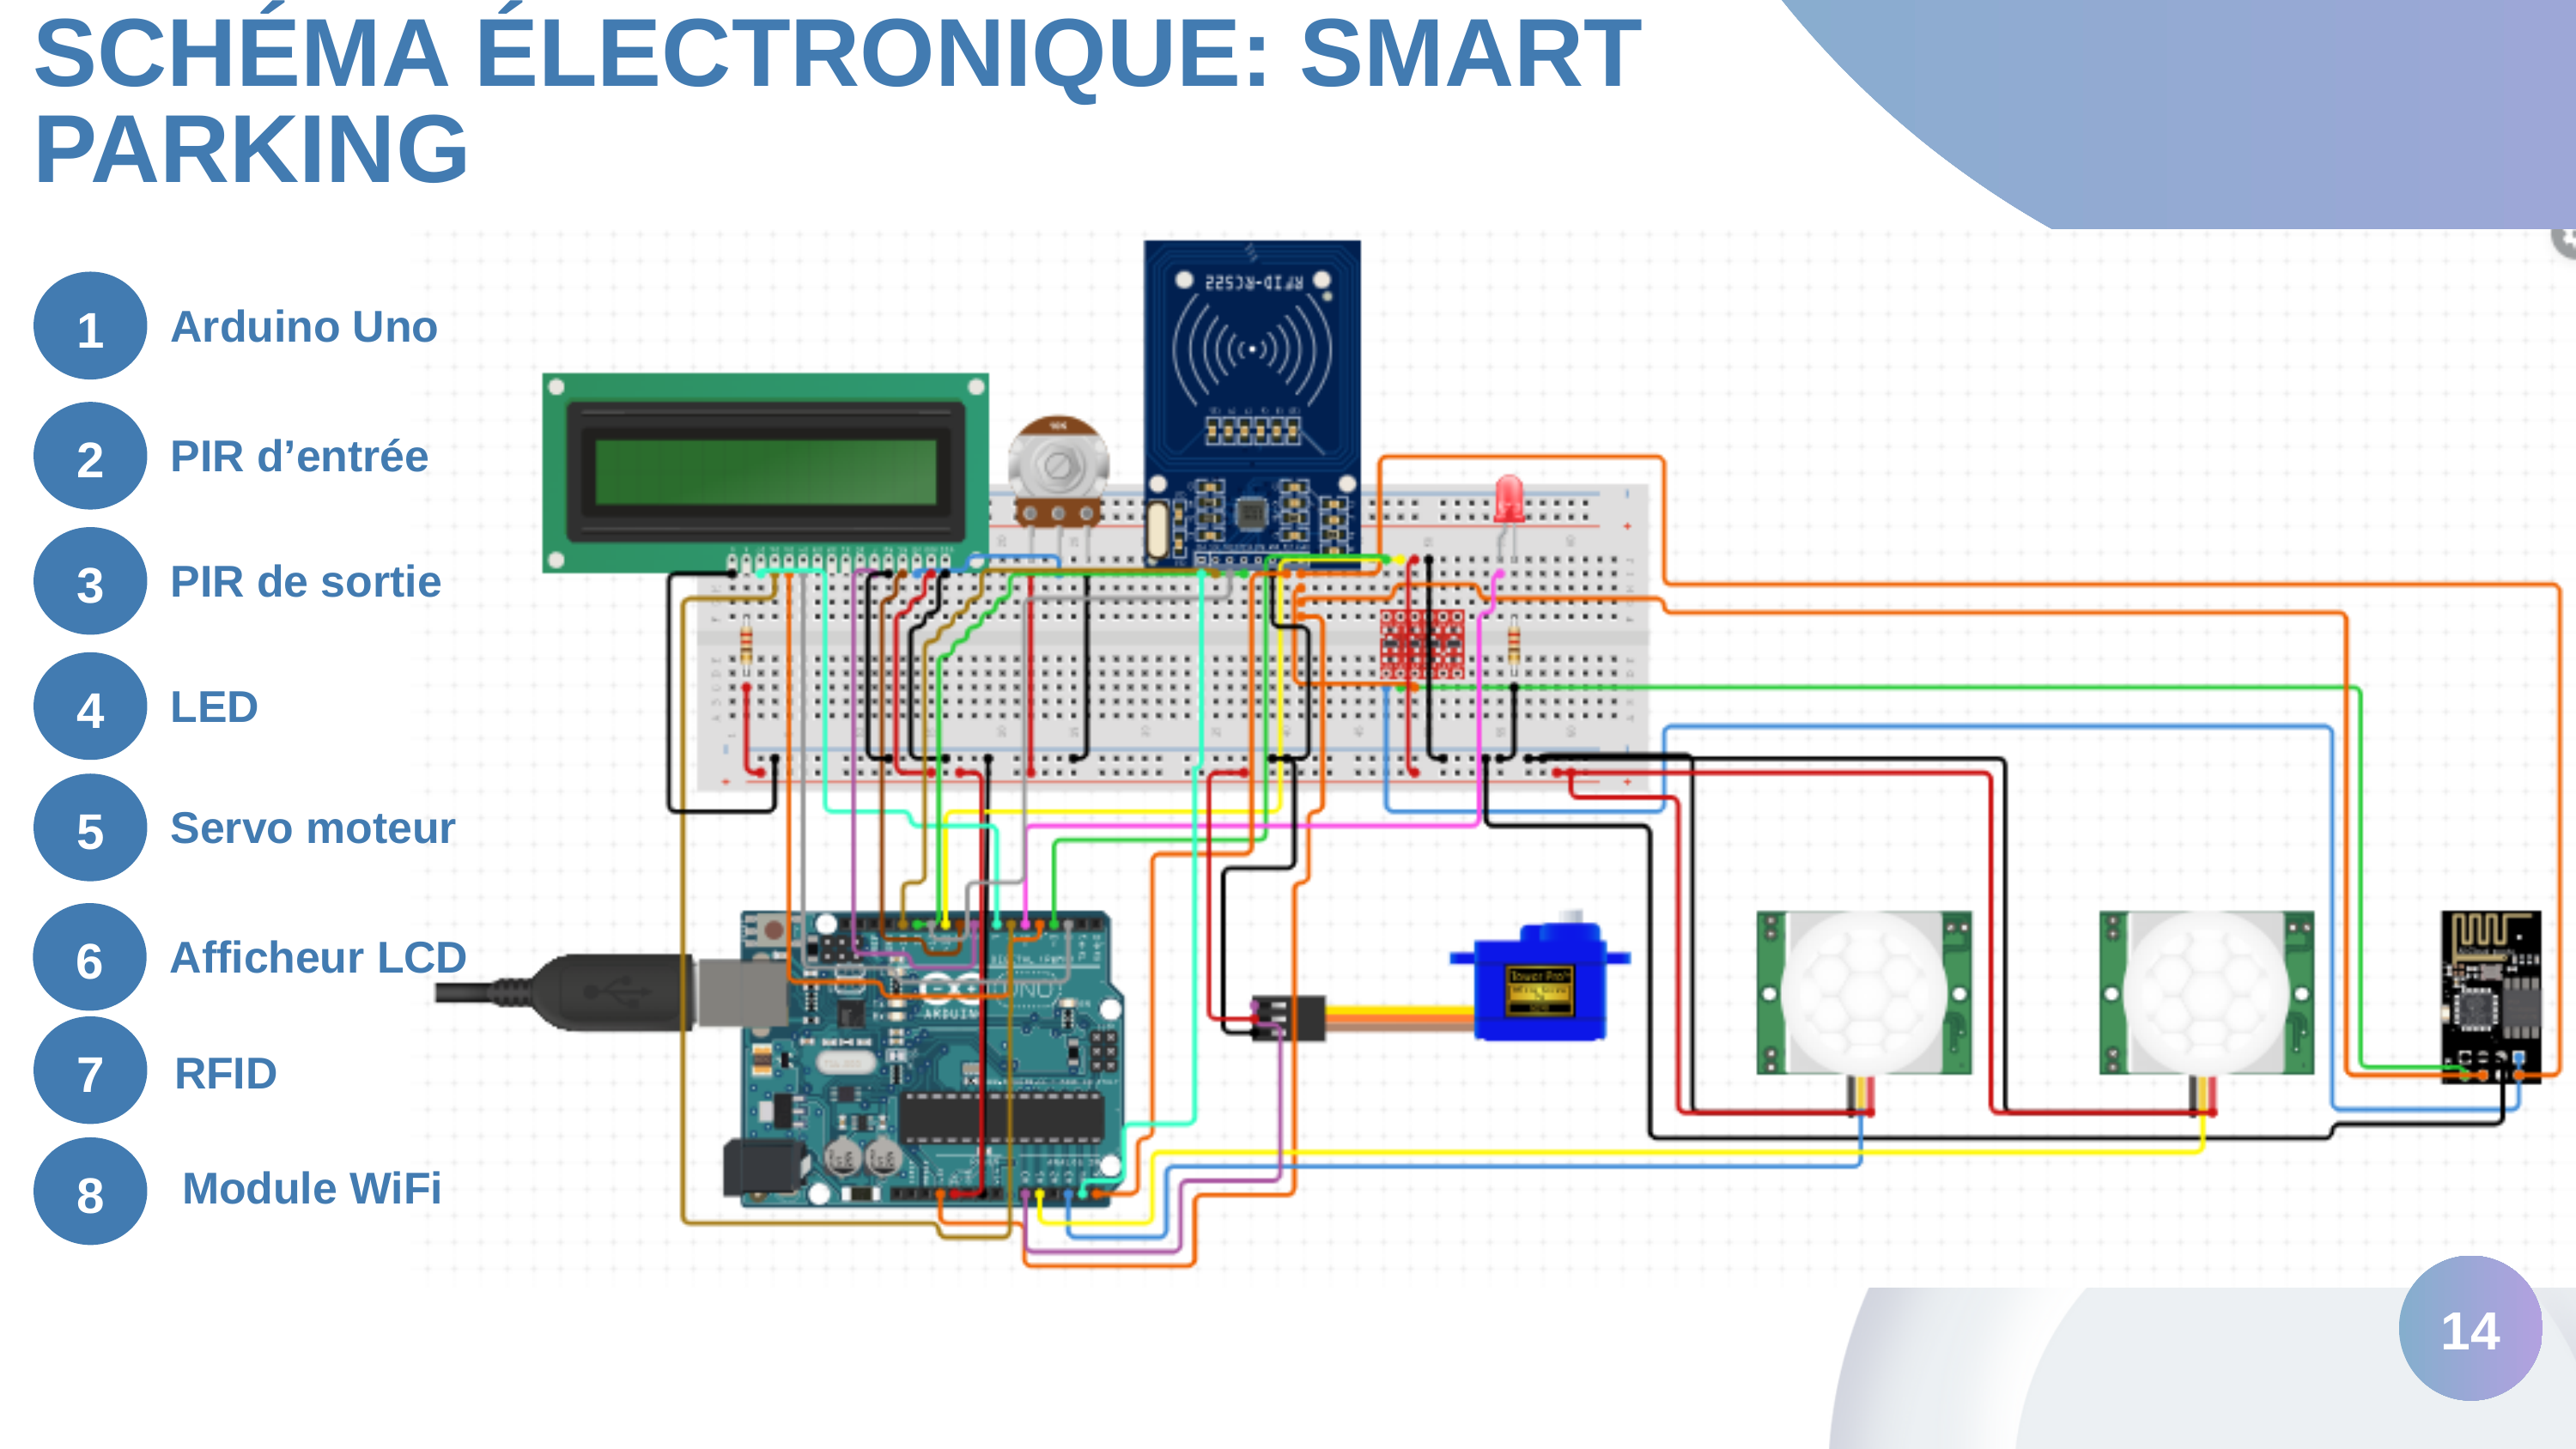

SCHÉMA ÉLECTRONIQUE: SMART PARKING

1
Arduino Uno

2
PIR d’entrée

3
PIR de sortie

4
LED

5
Servo moteur

6
Afficheur LCD

7
RFID

8
Module WiFi

14